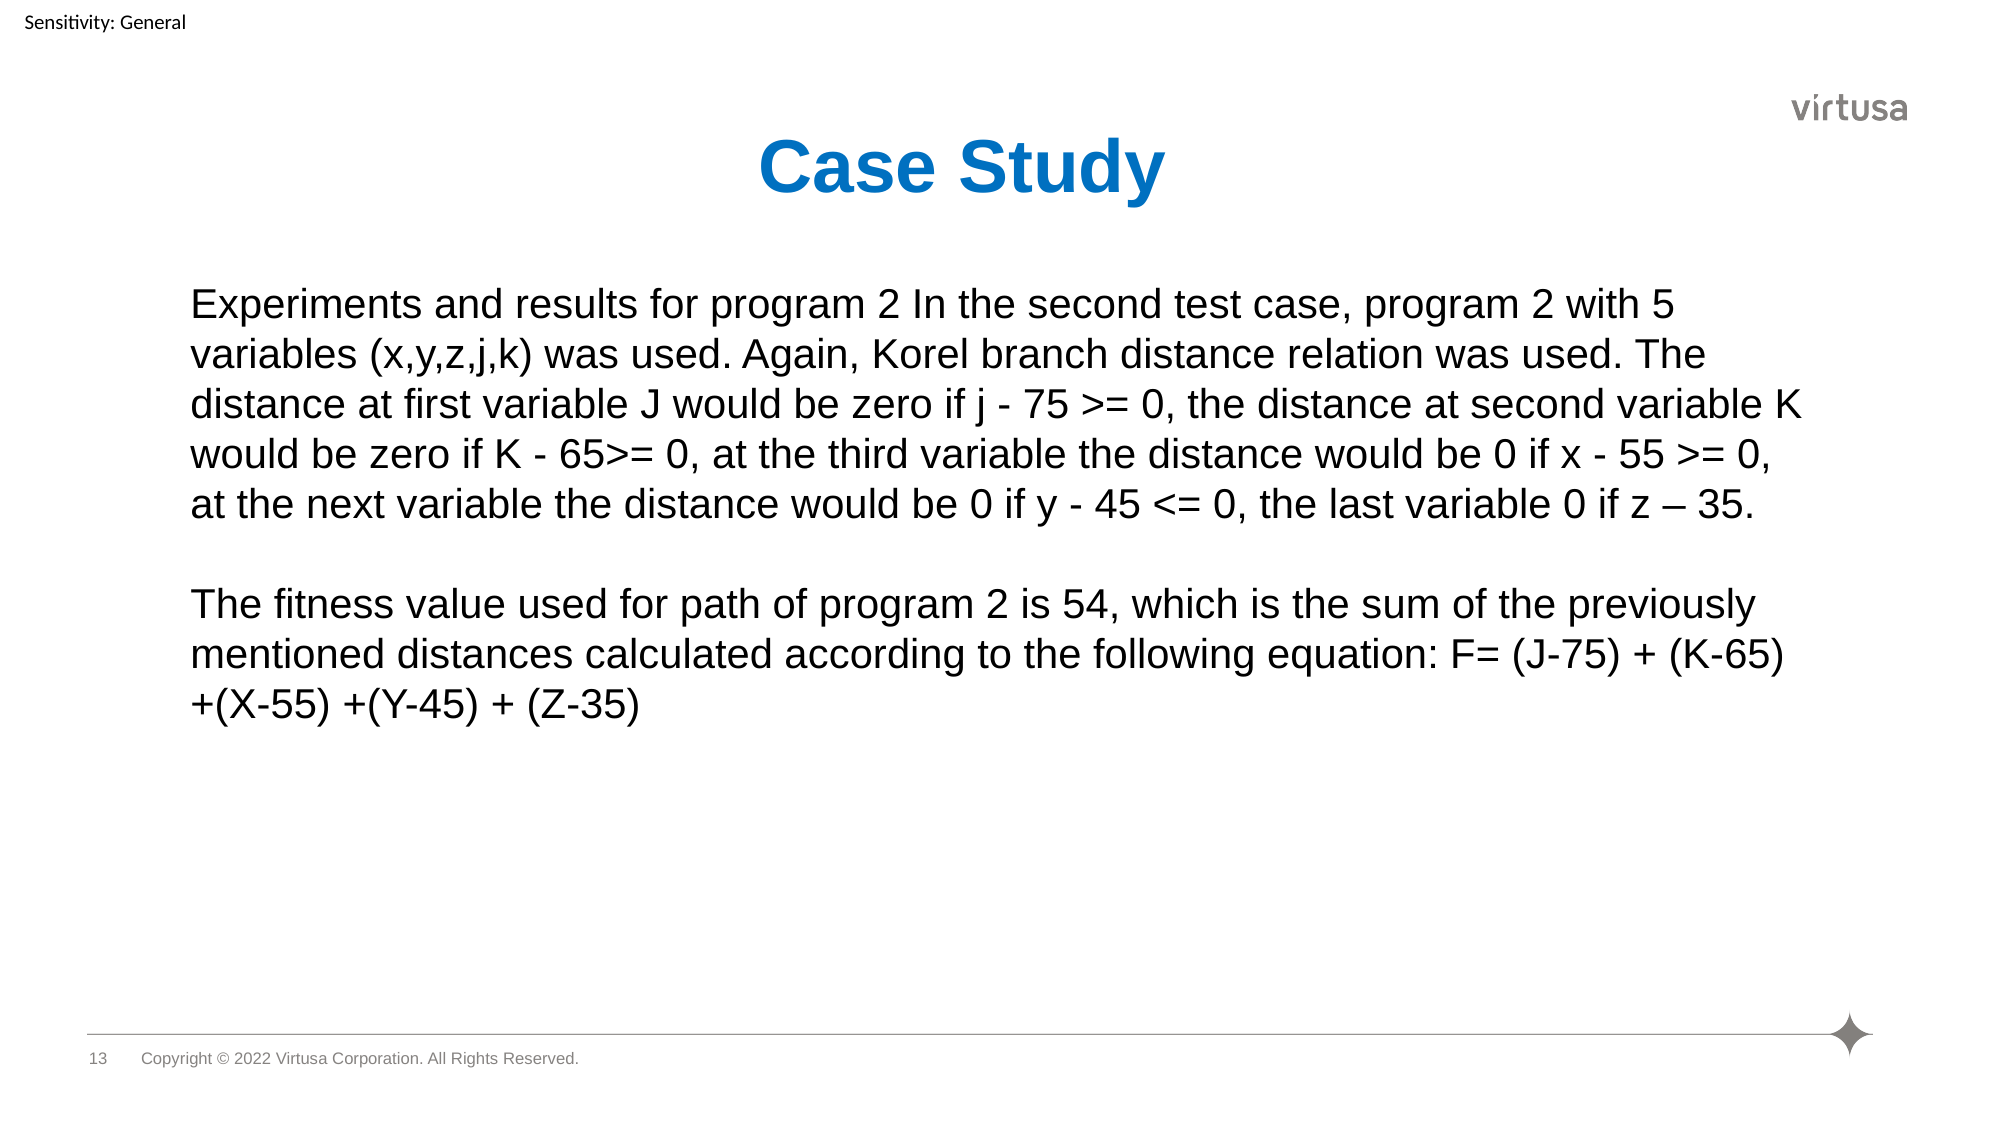

Case Study
Experiments and results for program 2 In the second test case, program 2 with 5 variables (x,y,z,j,k) was used. Again, Korel branch distance relation was used. The distance at first variable J would be zero if j - 75 >= 0, the distance at second variable K would be zero if K - 65>= 0, at the third variable the distance would be 0 if x - 55 >= 0, at the next variable the distance would be 0 if y - 45 <= 0, the last variable 0 if z – 35.

The fitness value used for path of program 2 is 54, which is the sum of the previously mentioned distances calculated according to the following equation: F= (J-75) + (K-65) +(X-55) +(Y-45) + (Z-35)